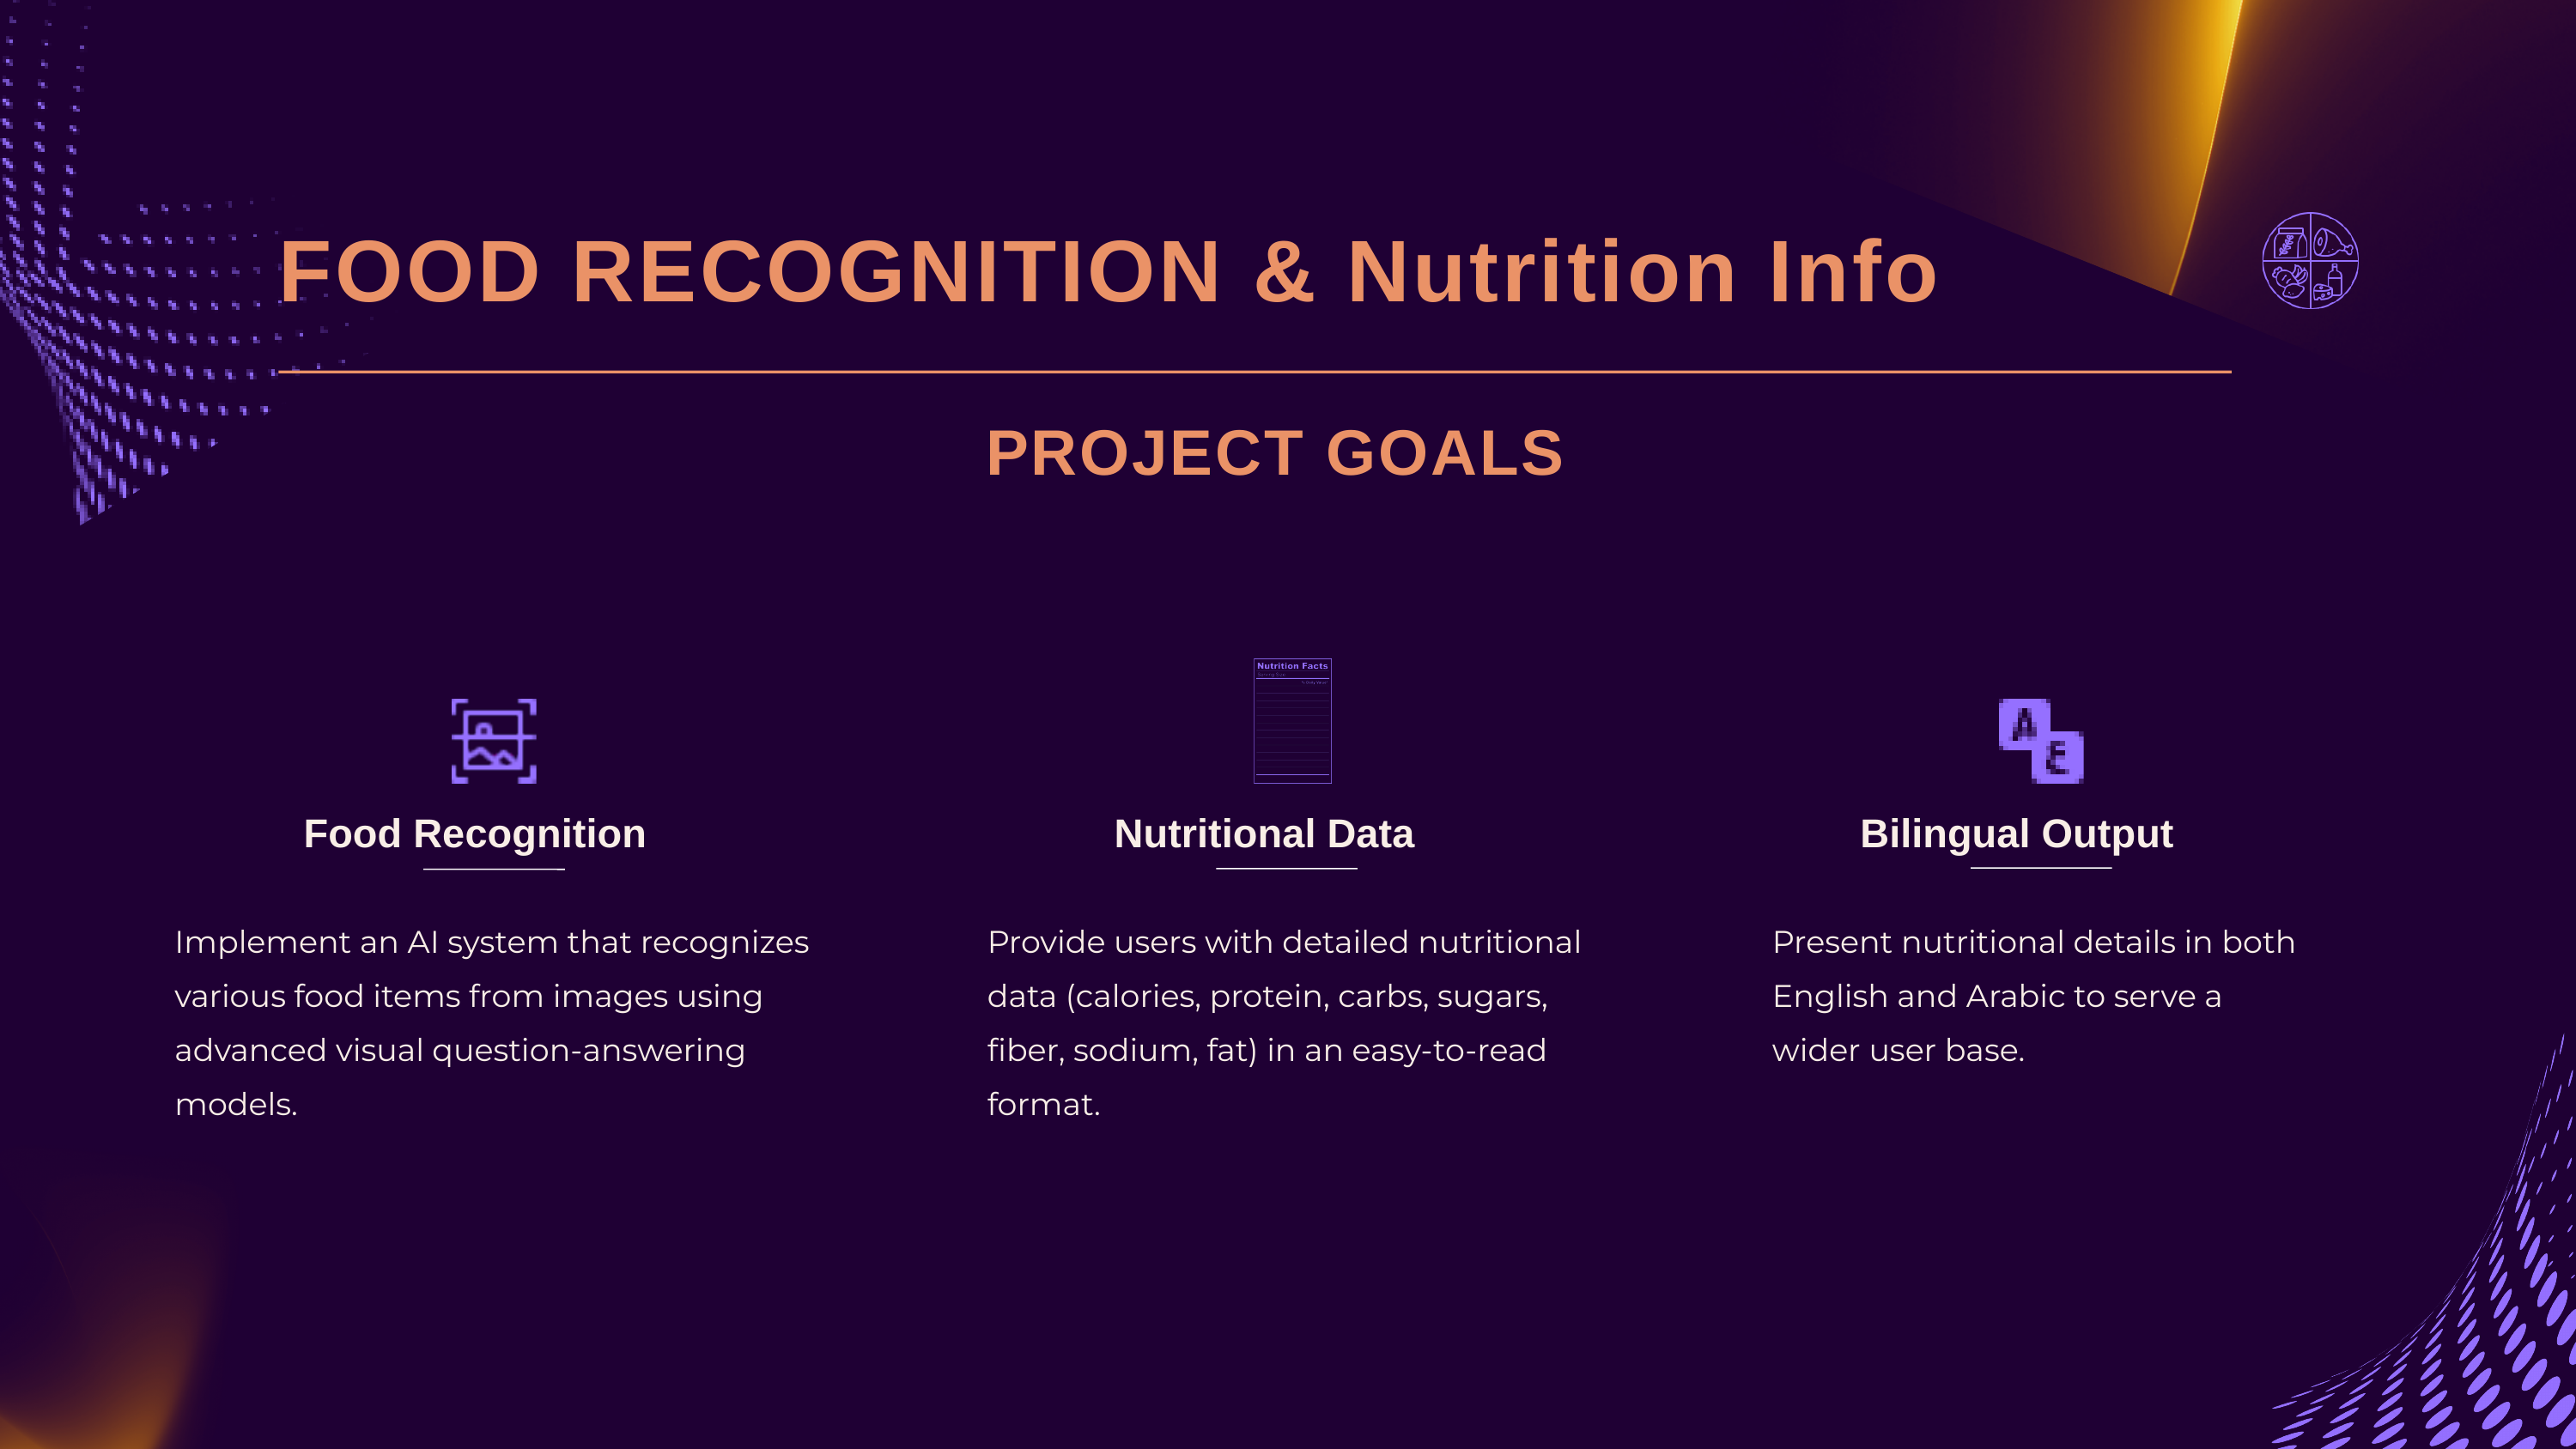

FOOD RECOGNITION & Nutrition Info

PROJECT GOALS

Food Recognition
Nutritional Data
Bilingual Output

Implement an AI system that recognizes various food items from images using advanced visual question-answering models.
Provide users with detailed nutritional data (calories, protein, carbs, sugars, fiber, sodium, fat) in an easy-to-read format.
Present nutritional details in both English and Arabic to serve a wider user base.